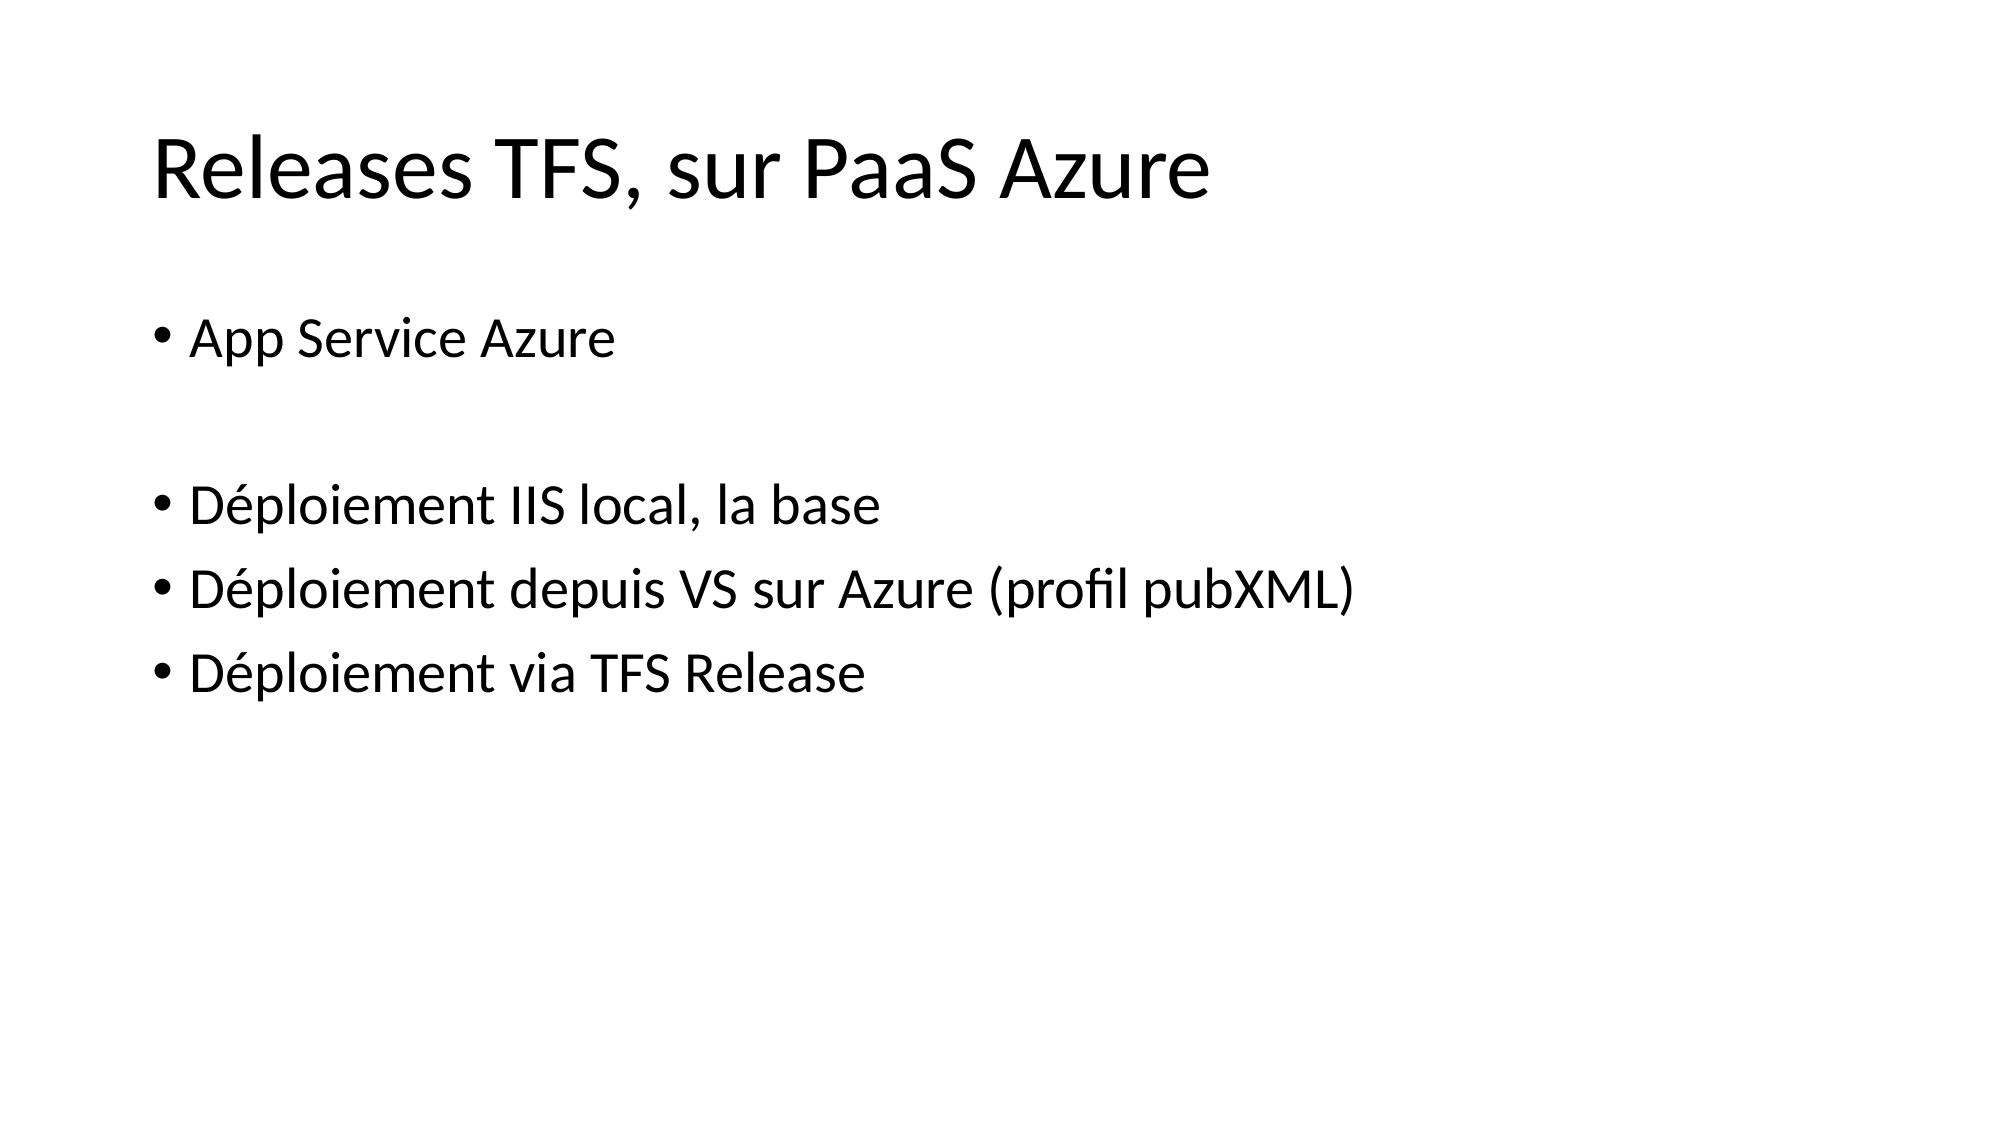

# Releases TFS, sur PaaS Azure
App Service Azure

Déploiement IIS local, la base
Déploiement depuis VS sur Azure (profil pubXML)
Déploiement via TFS Release